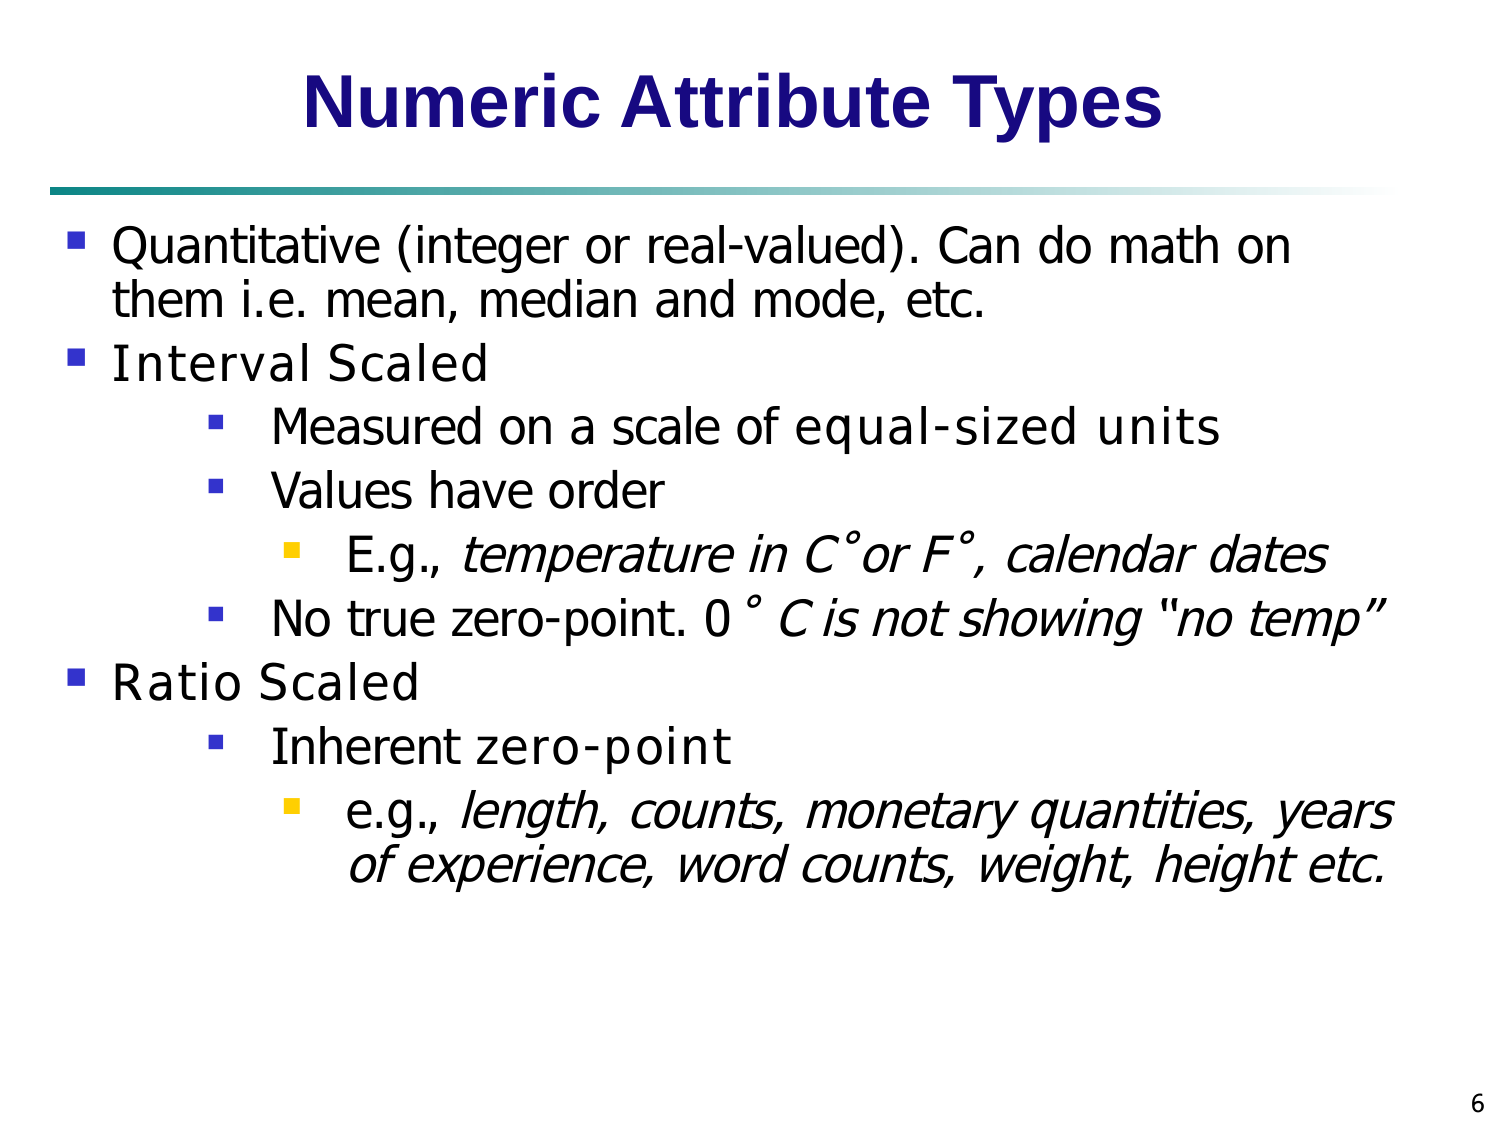

# Numeric Attribute Types
Quantitative (integer or real-valued). Can do math on them i.e. mean, median and mode, etc.
Interval Scaled
Measured on a scale of equal-sized units
Values have order
E.g., temperature in C˚or F˚, calendar dates
No true zero-point. 0˚ C is not showing “no temp”
Ratio Scaled
Inherent zero-point
e.g., length, counts, monetary quantities, years of experience, word counts, weight, height etc.
6